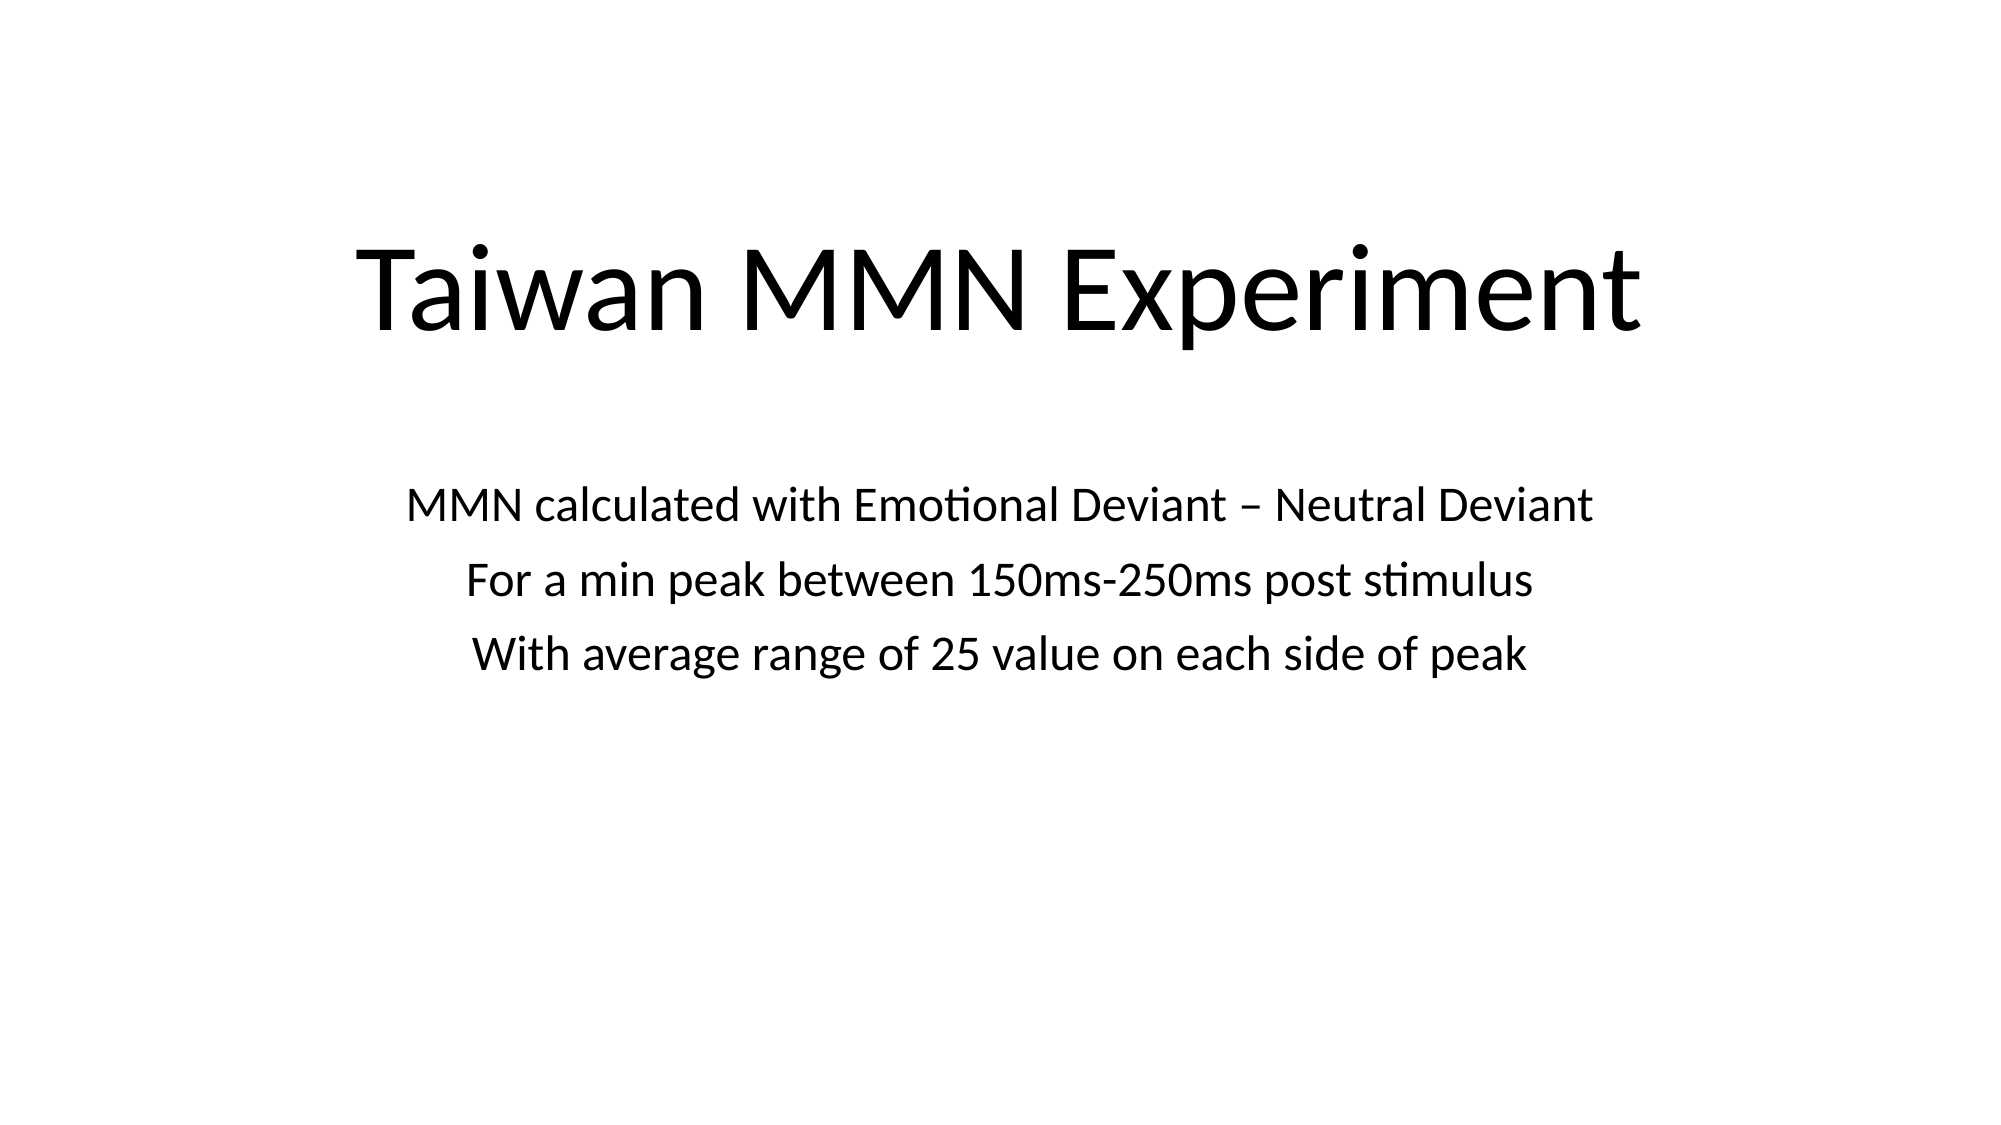

# Taiwan MMN Experiment
MMN calculated with Emotional Deviant – Neutral Deviant
For a min peak between 150ms-250ms post stimulus
With average range of 25 value on each side of peak